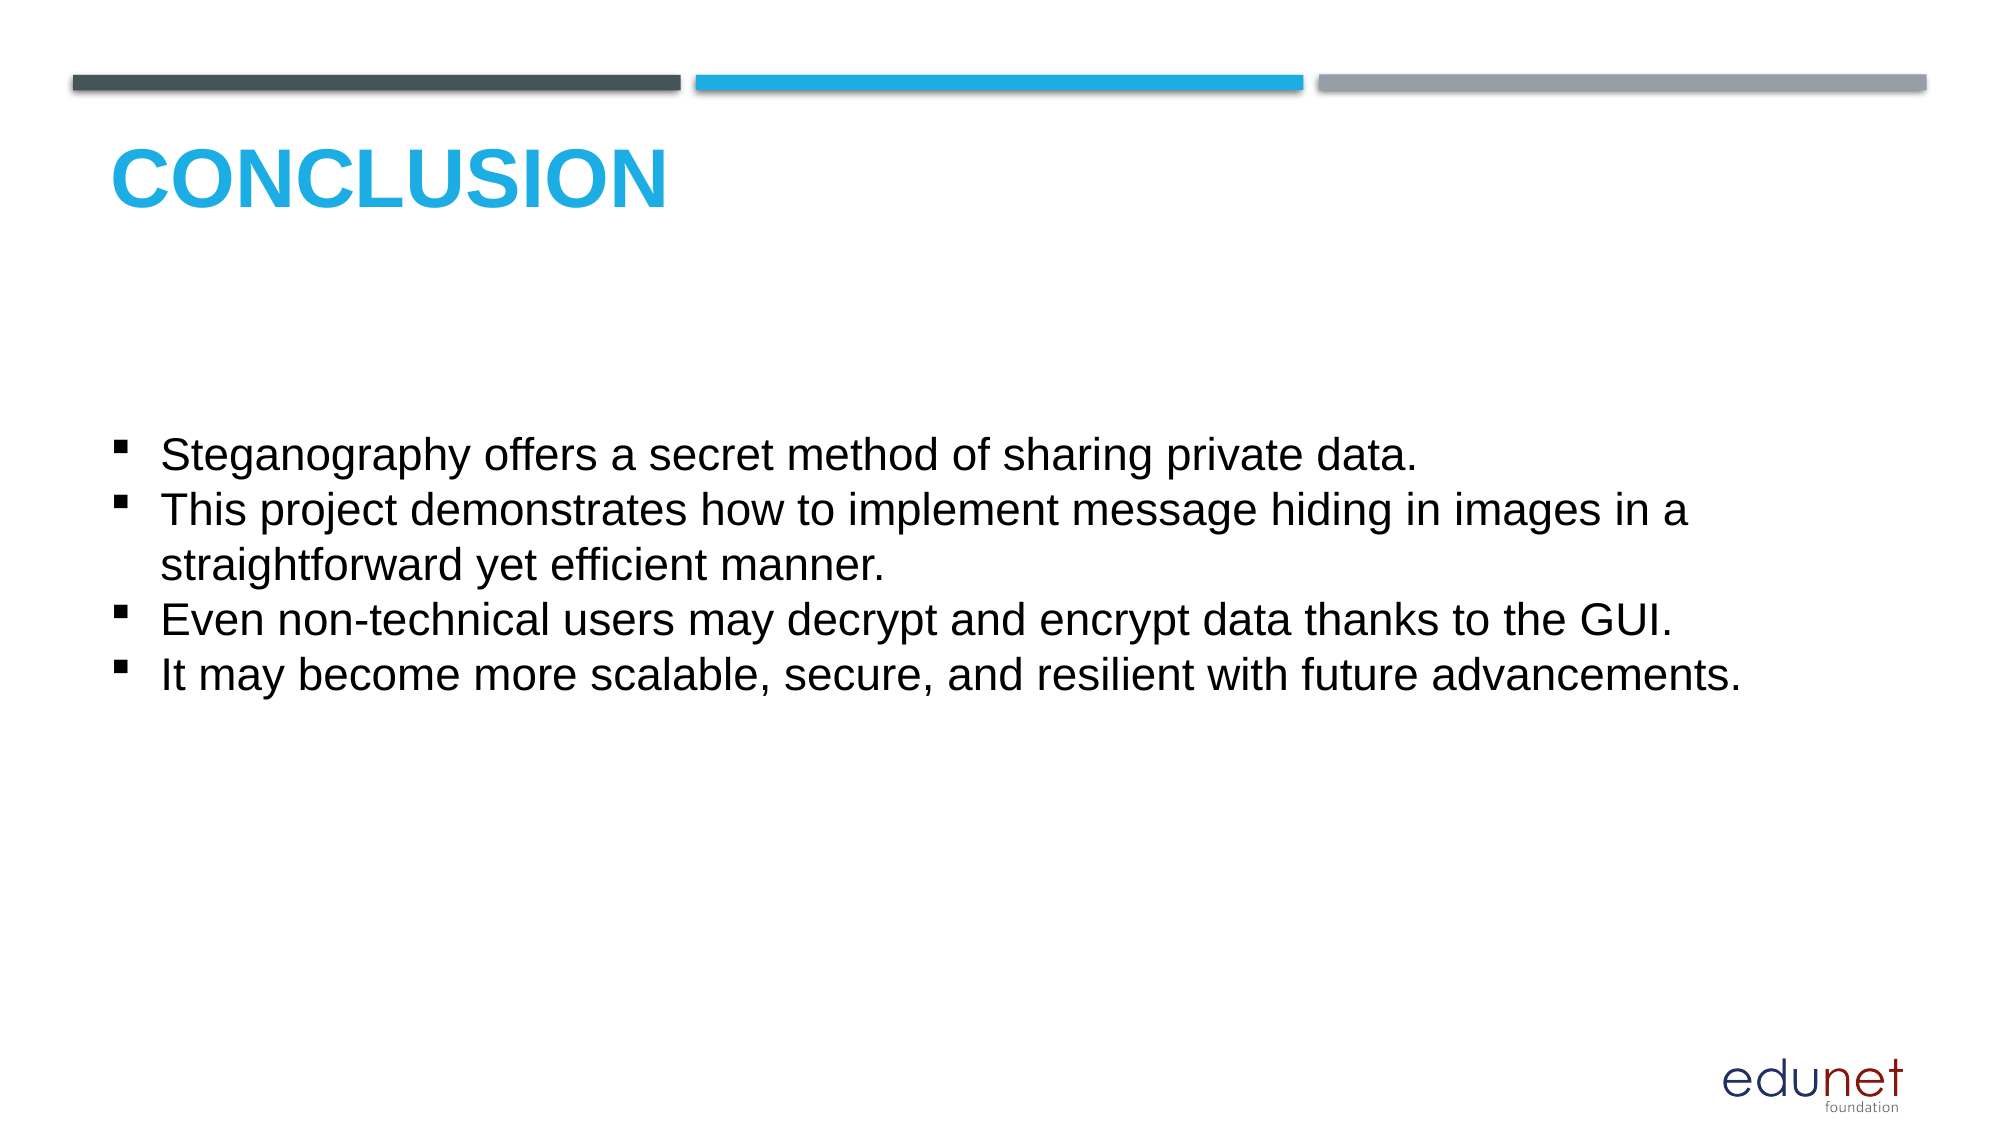

# Conclusion
Steganography offers a secret method of sharing private data.
This project demonstrates how to implement message hiding in images in a straightforward yet efficient manner.
Even non-technical users may decrypt and encrypt data thanks to the GUI.
It may become more scalable, secure, and resilient with future advancements.